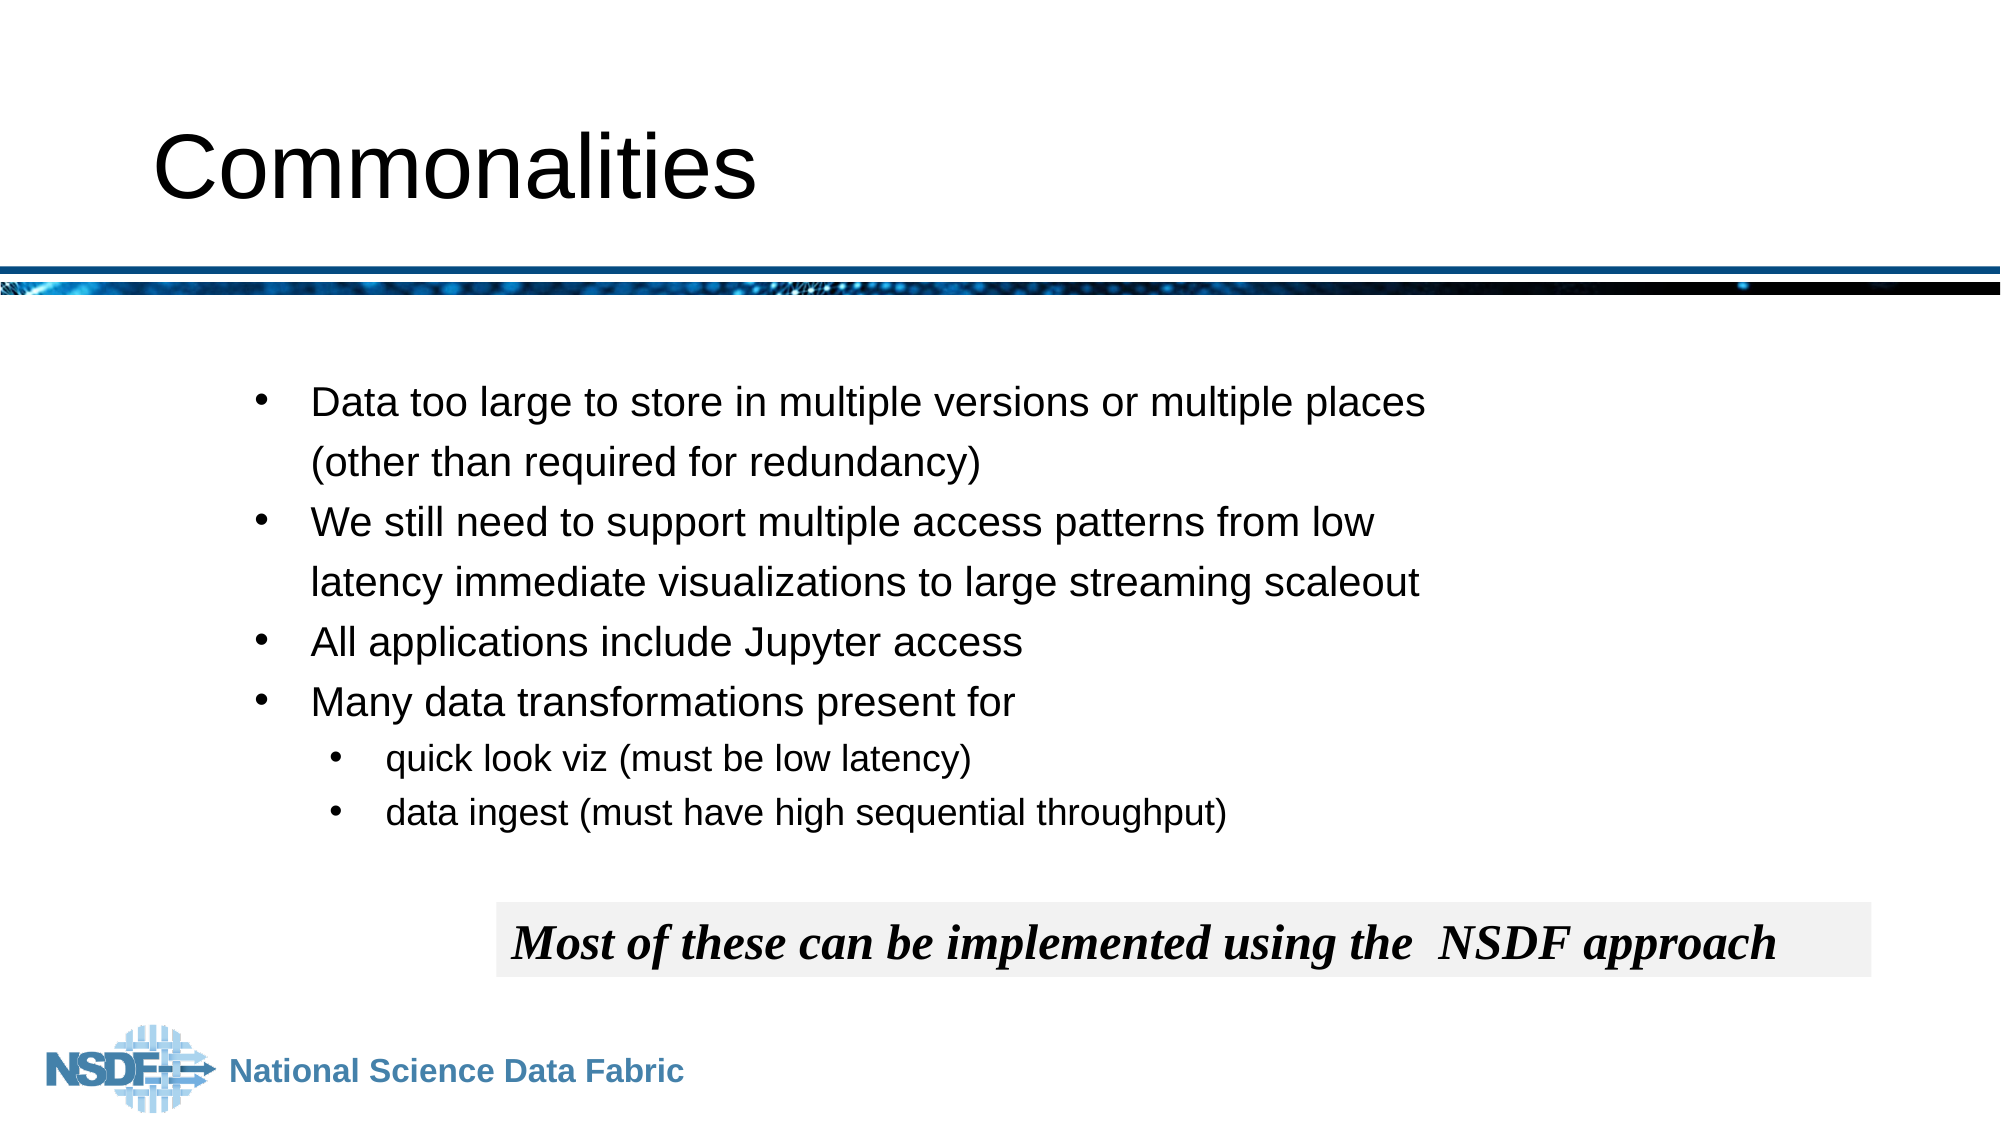

# Commonalities
Data too large to store in multiple versions or multiple places
(other than required for redundancy)
We still need to support multiple access patterns from low
latency immediate visualizations to large streaming scaleout
All applications include Jupyter access
Many data transformations present for
quick look viz (must be low latency)
data ingest (must have high sequential throughput)
Most of these can be implemented using the  NSDF approach